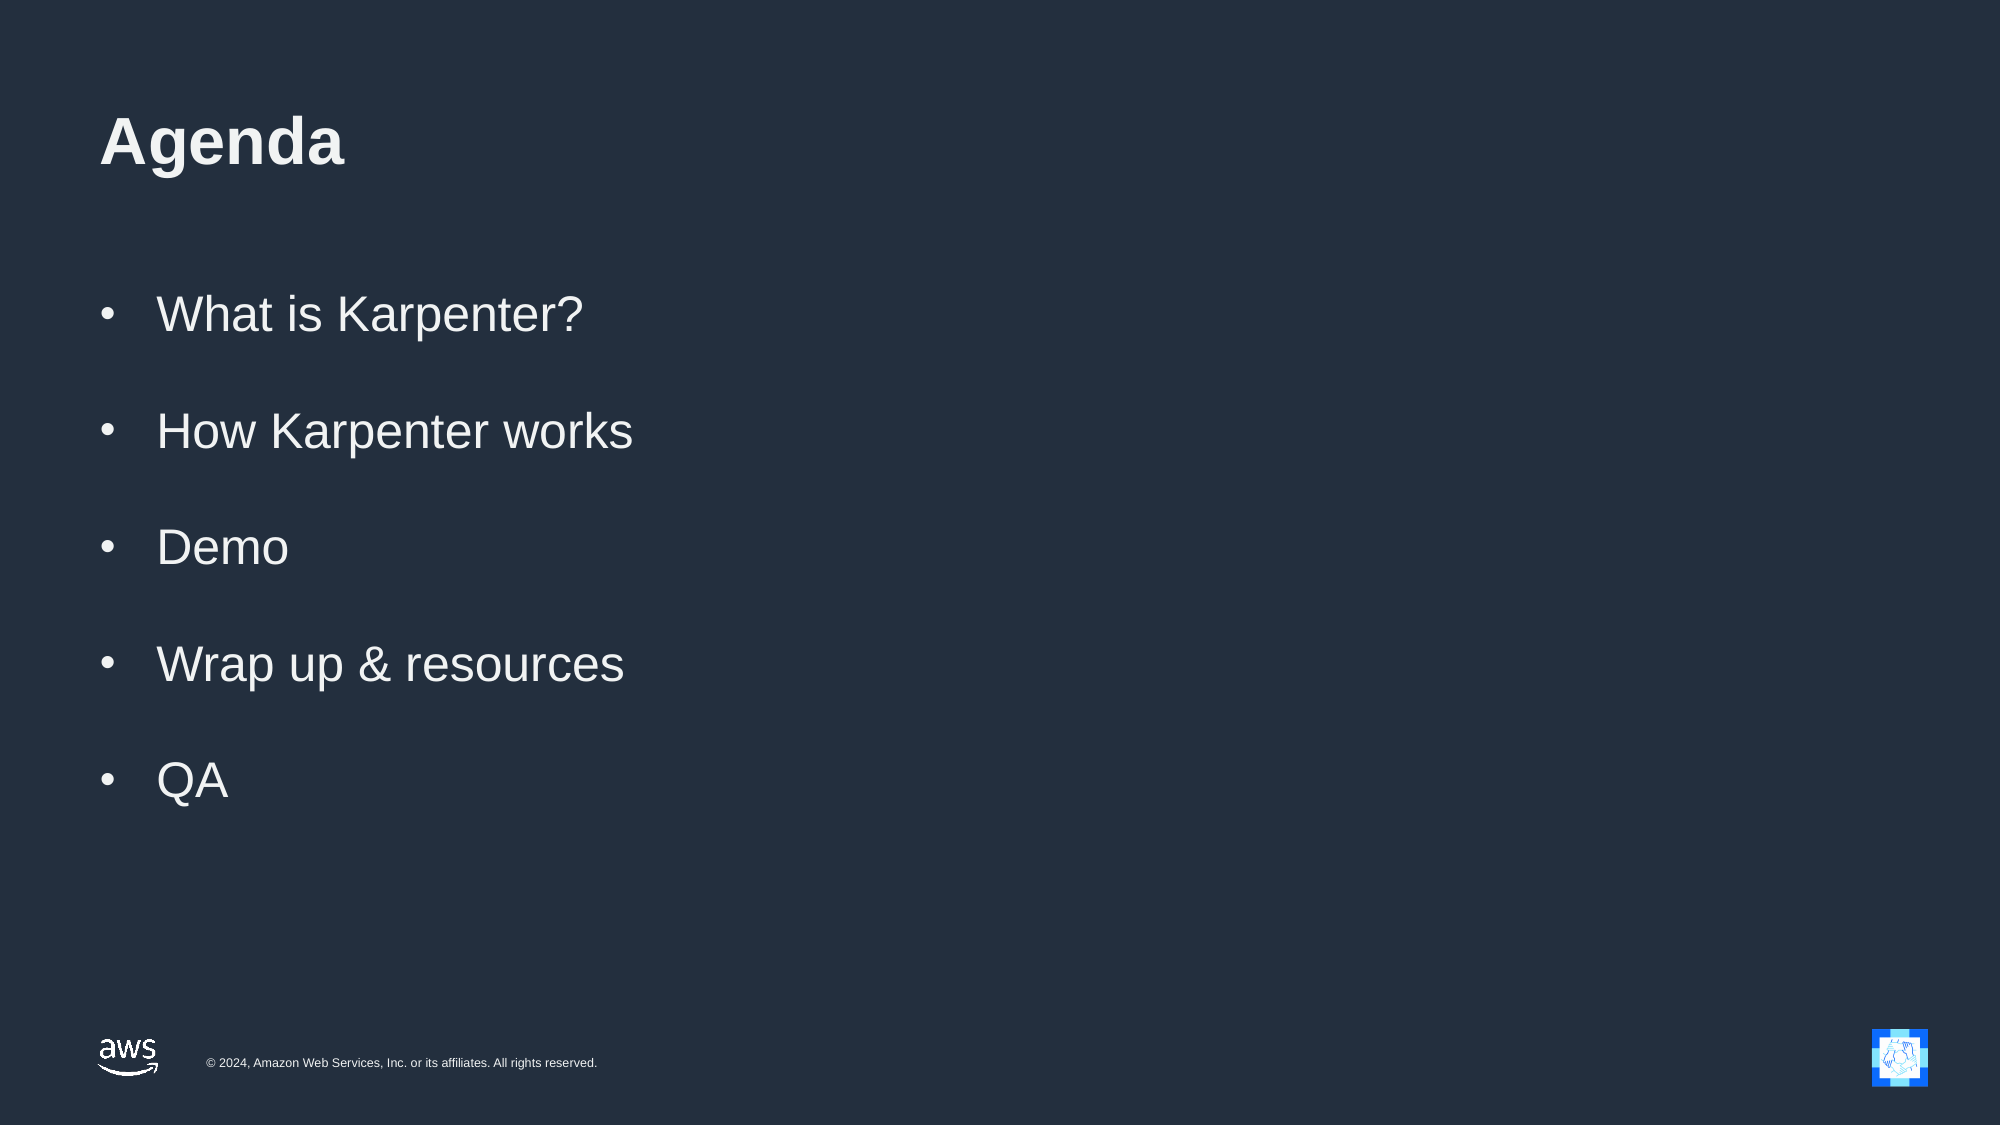

# Agenda
What is Karpenter?
How Karpenter works
Demo
Wrap up & resources
QA